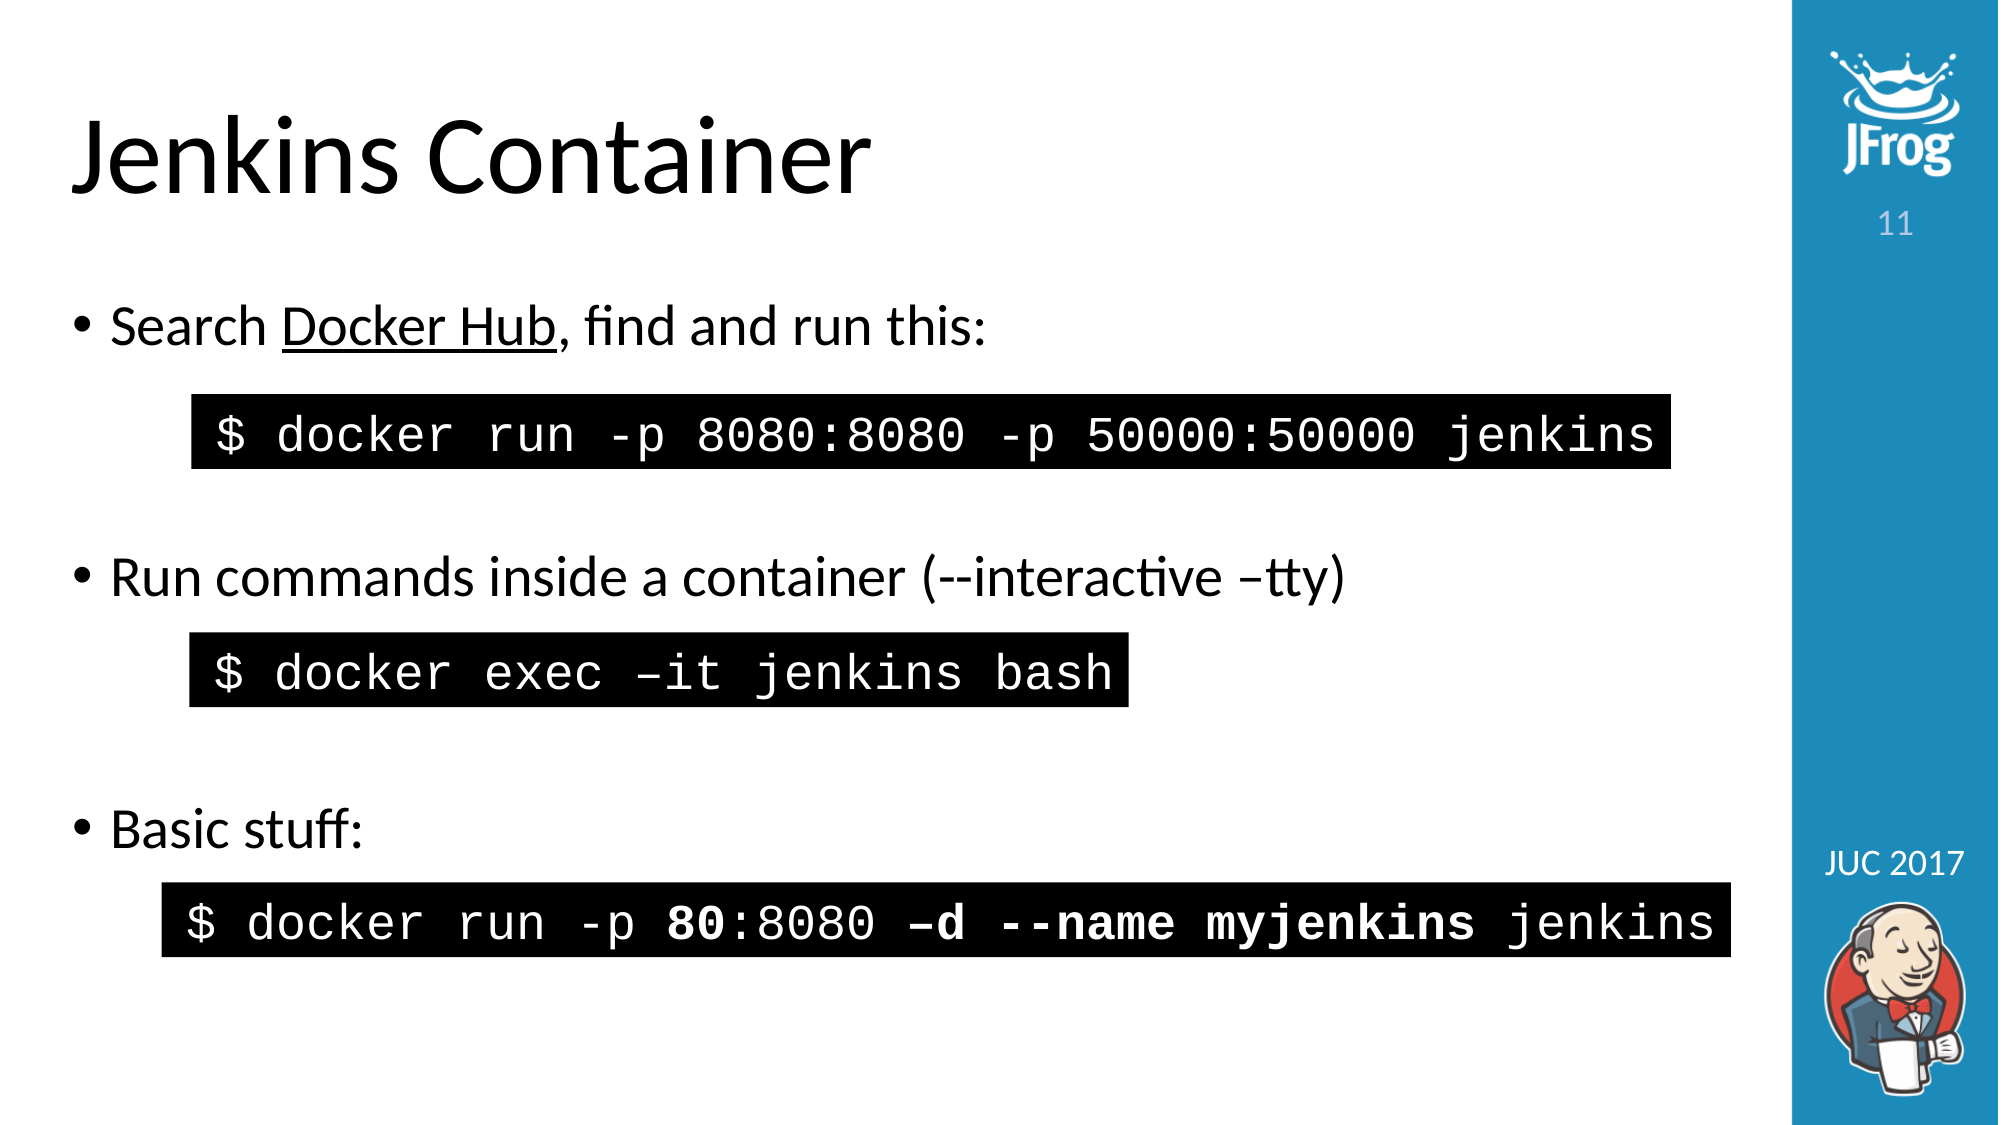

# Jenkins Container
Search Docker Hub, find and run this:

Run commands inside a container (--interactive –tty)

Basic stuff:
$ docker run -p 8080:8080 -p 50000:50000 jenkins
$ docker exec –it jenkins bash
$ docker run -p 80:8080 –d --name myjenkins jenkins